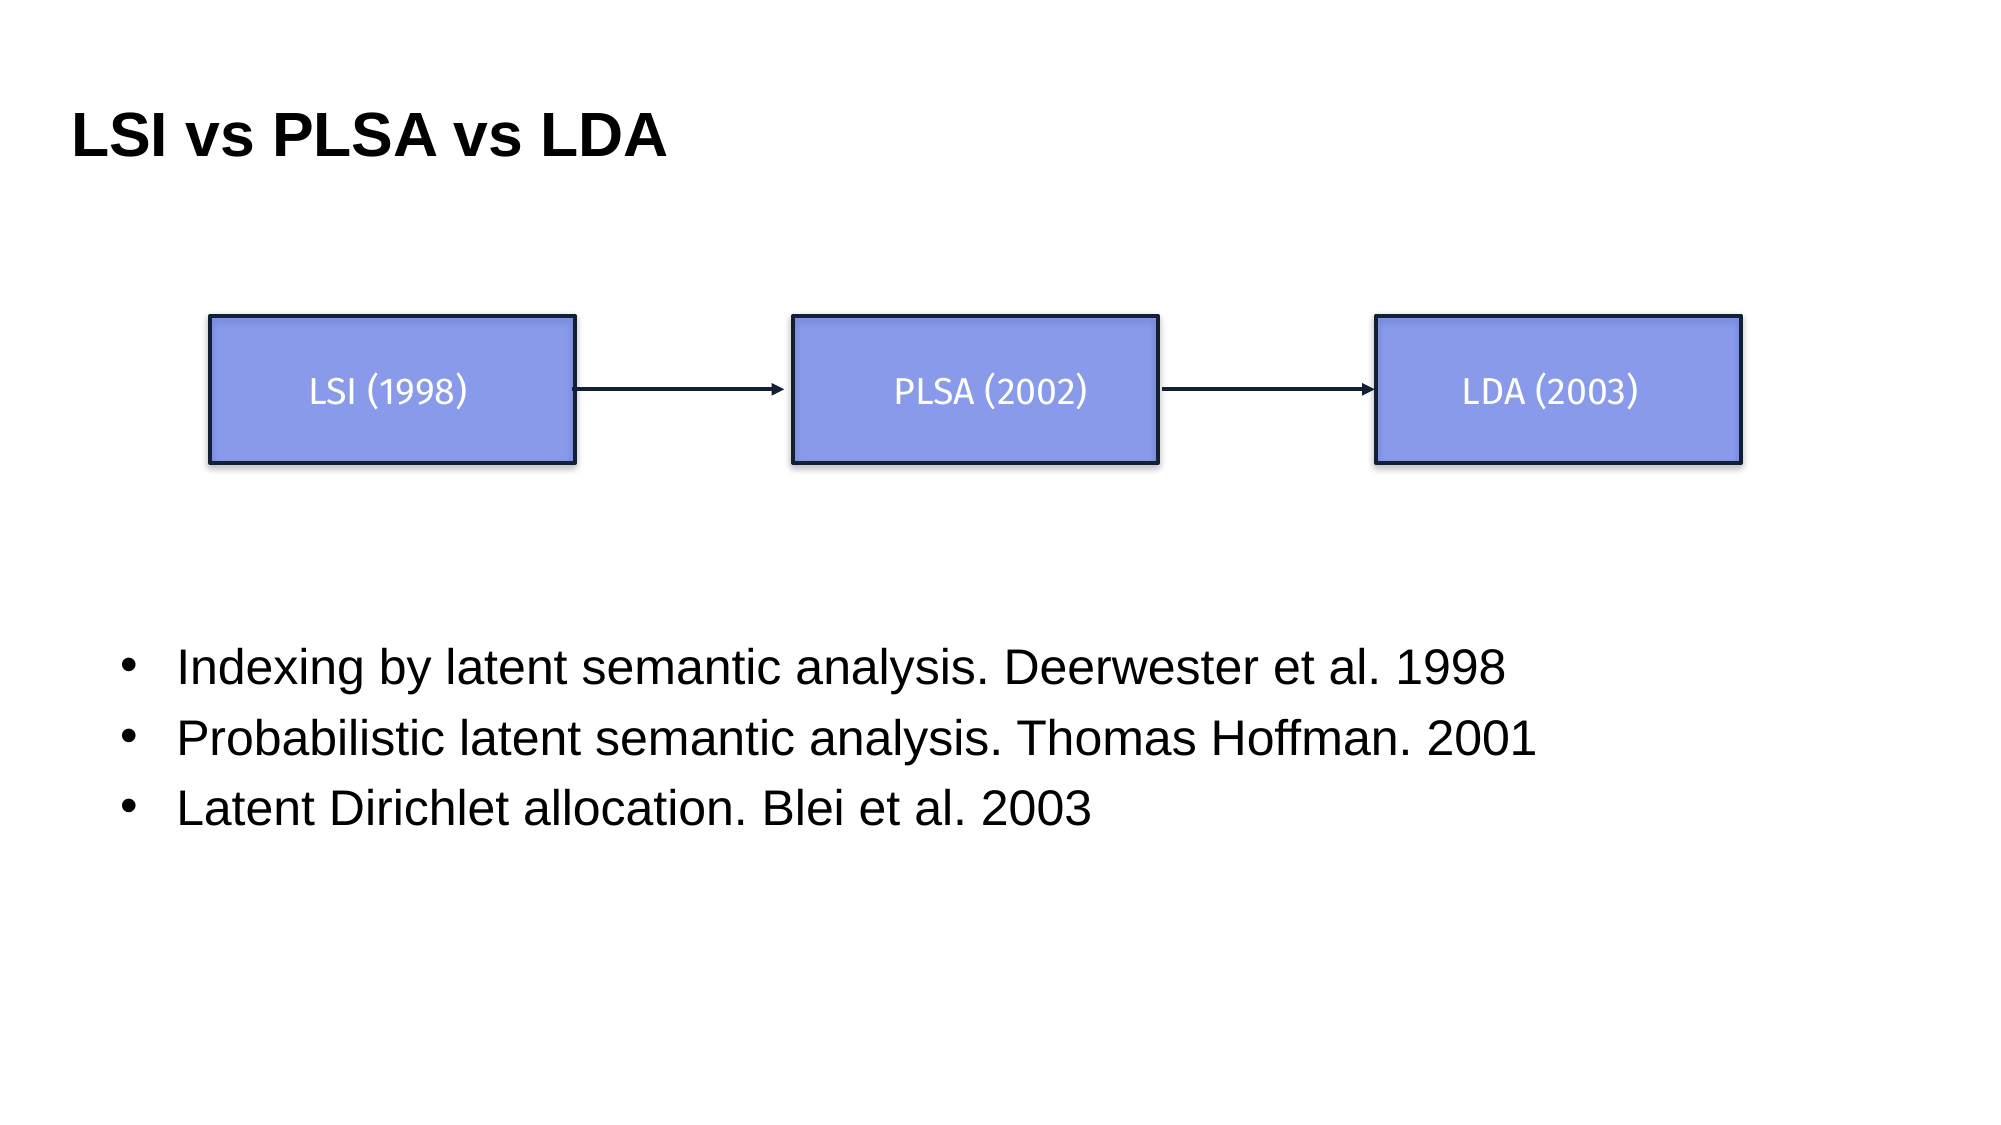

LSI vs PLSA vs LDA

LSI (1998)
PLSA (2002)
LDA (2003)

Indexing by latent semantic analysis. Deerwester et al. 1998
Probabilistic latent semantic analysis. Thomas Hoffman. 2001
Latent Dirichlet allocation. Blei et al. 2003
4